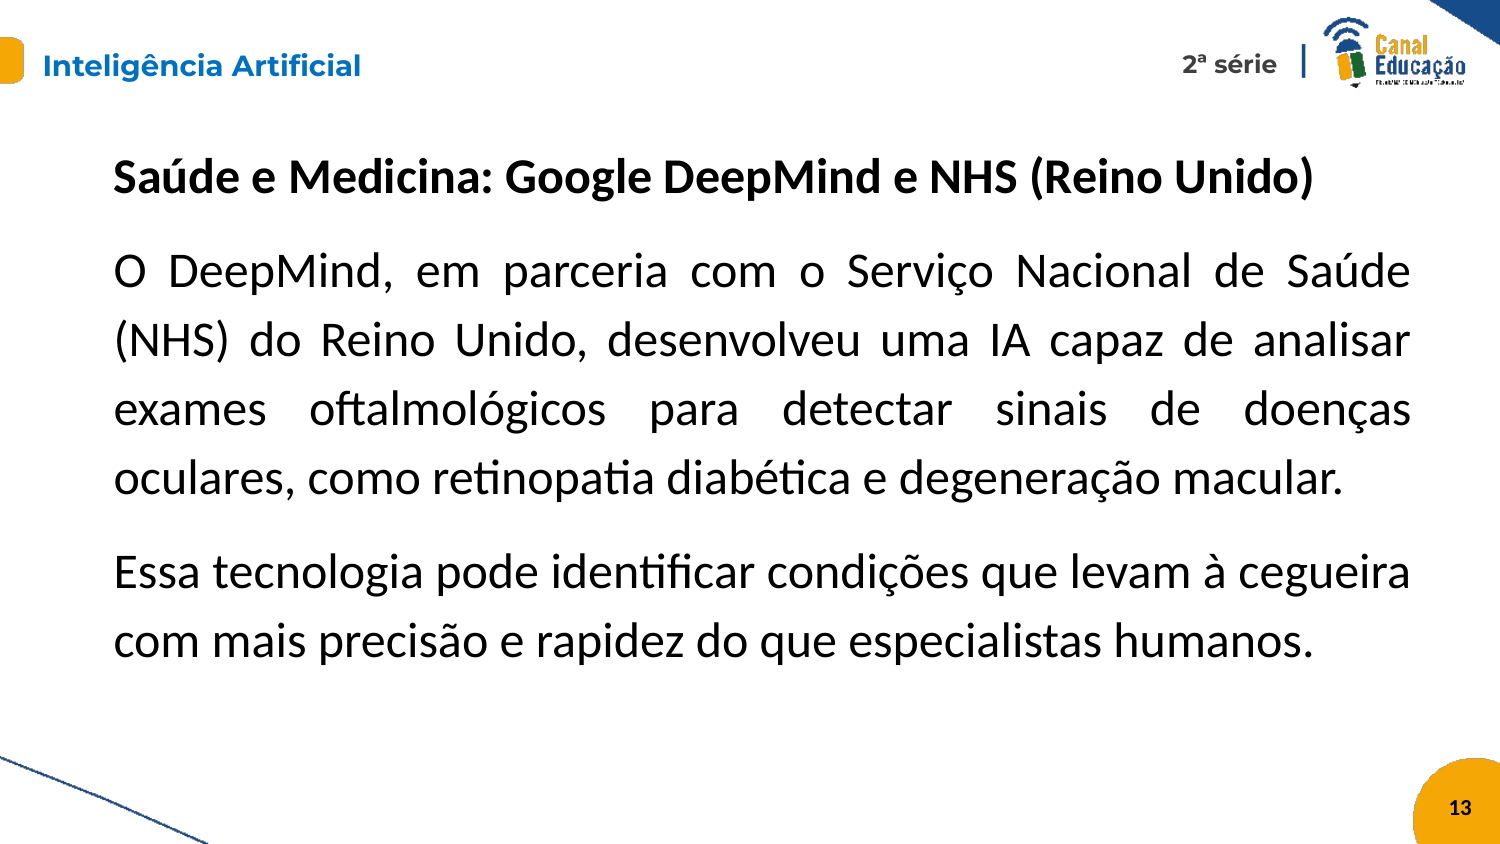

#
Saúde e Medicina: Google DeepMind e NHS (Reino Unido)
O DeepMind, em parceria com o Serviço Nacional de Saúde (NHS) do Reino Unido, desenvolveu uma IA capaz de analisar exames oftalmológicos para detectar sinais de doenças oculares, como retinopatia diabética e degeneração macular.
Essa tecnologia pode identificar condições que levam à cegueira com mais precisão e rapidez do que especialistas humanos.

13